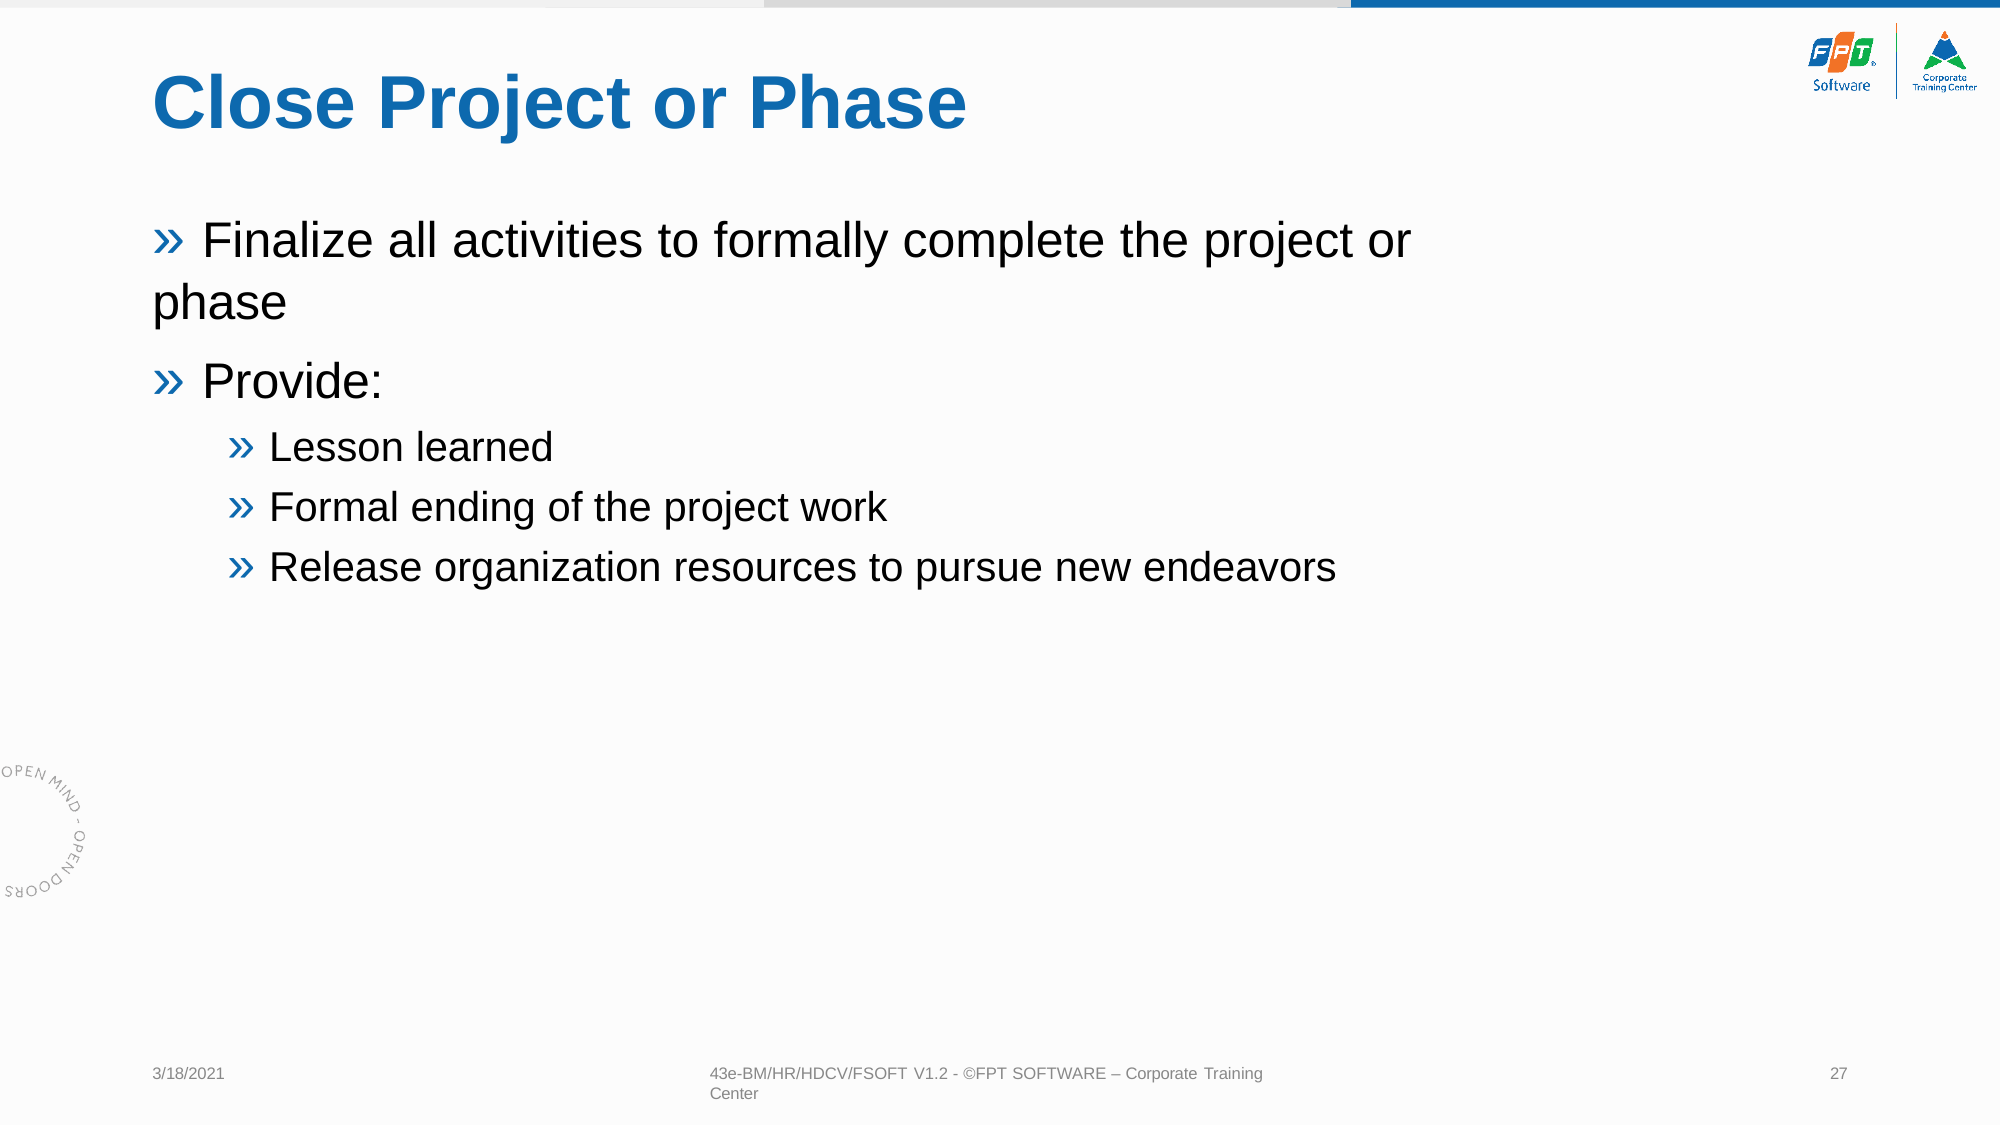

# Close Project or Phase
» Finalize all activities to formally complete the project or phase
» Provide:
» Lesson learned
» Formal ending of the project work
» Release organization resources to pursue new endeavors

3/18/2021
43e-BM/HR/HDCV/FSOFT V1.2 - ©FPT SOFTWARE – Corporate Training Center
27